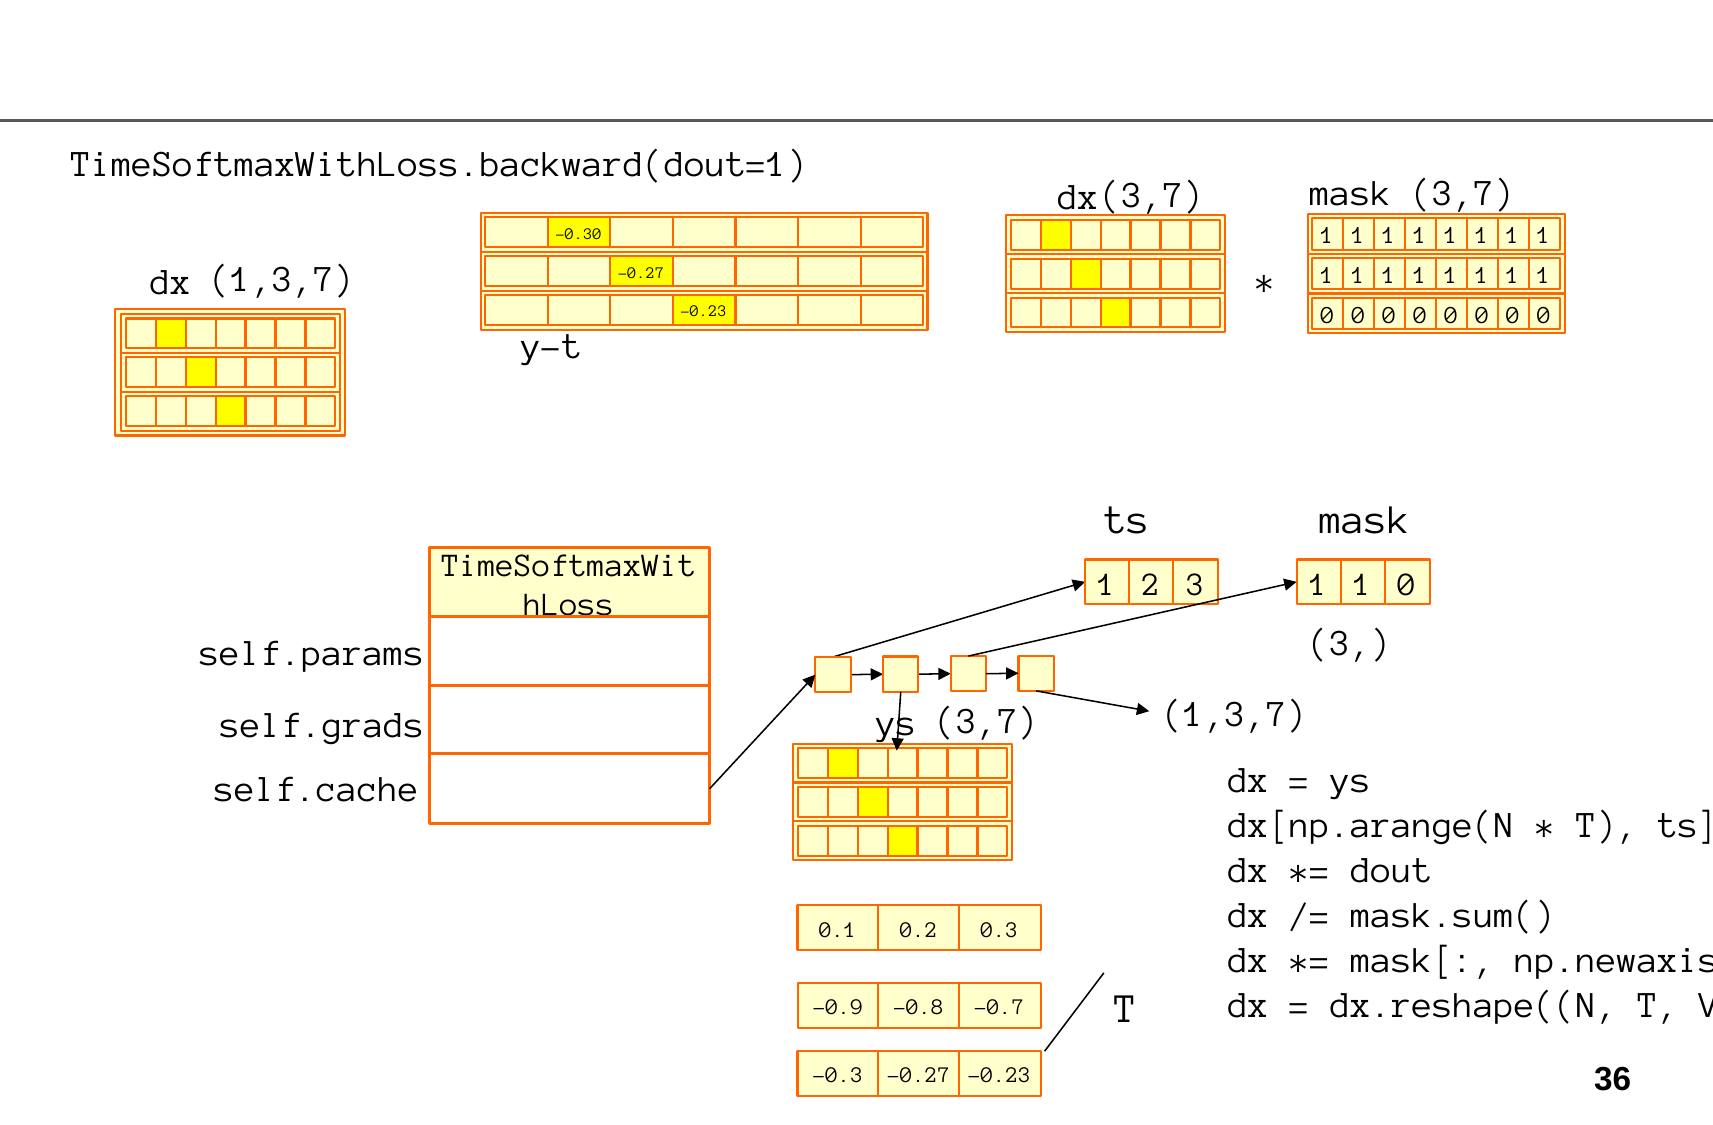

TimeSoftmaxWithLoss.backward(dout=1)
mask (3,7)
(3,7)
dx

-0.30

1
1
0
1
1
0
1
1
0
1
1
0
1
1
0
1
1
0
1
1
0
1
1
0

(1,3,7)
*
dx

-0.27

-0.23

y-t

ts
mask
TimeSoftmaxWithLoss
1
2
3
1
1
0
(3,)

self.params

(1,3,7)

(3,7)
ys
self.grads

dx = ys
dx[np.arange(N * T), ts] -= 1
dx *= dout
dx /= mask.sum()
dx *= mask[:, np.newaxis]
dx = dx.reshape((N, T, V))

self.cache

0.1
0.2
0.3
T
-0.9
-0.8
-0.7
-0.3
-0.27
-0.23